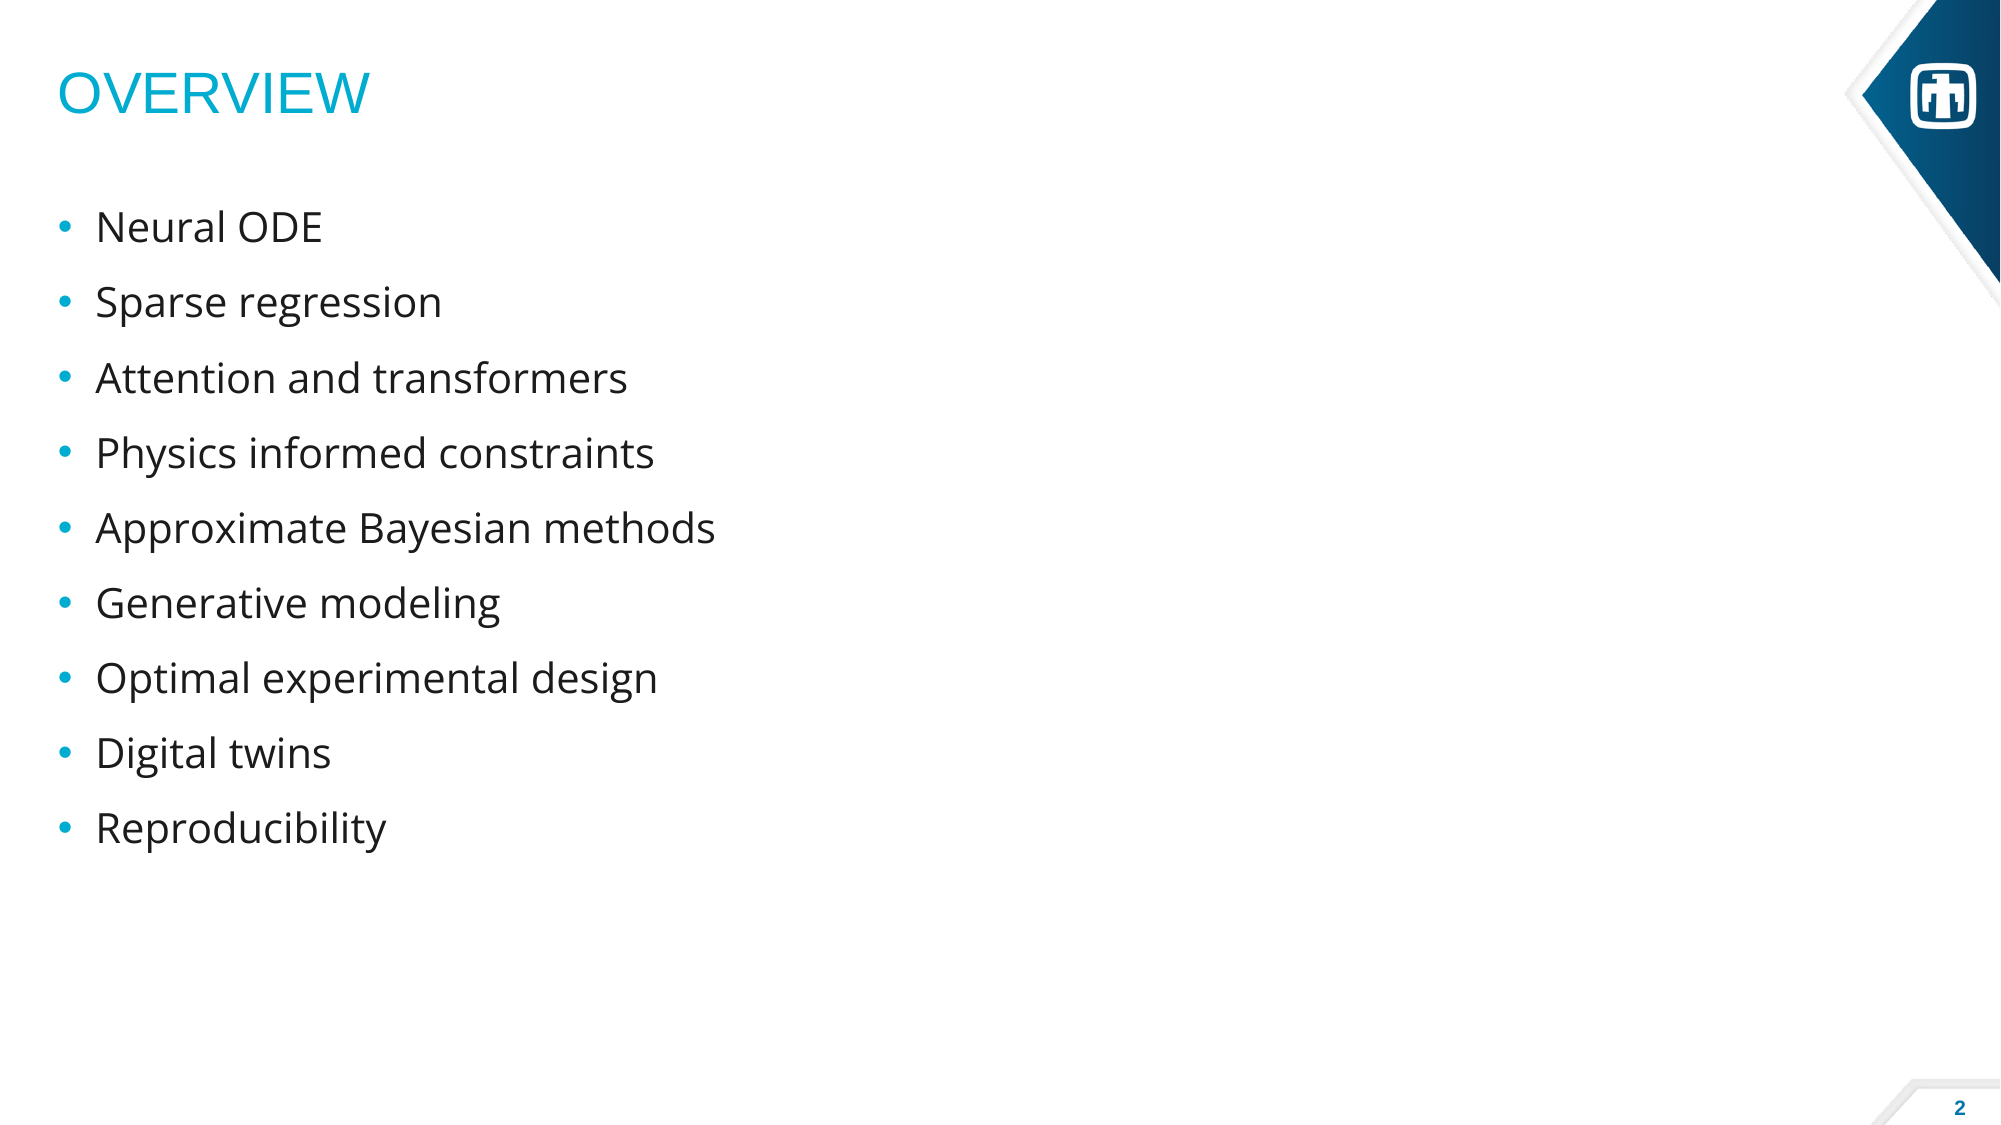

# overview
Neural ODE
Sparse regression
Attention and transformers
Physics informed constraints
Approximate Bayesian methods
Generative modeling
Optimal experimental design
Digital twins
Reproducibility
2